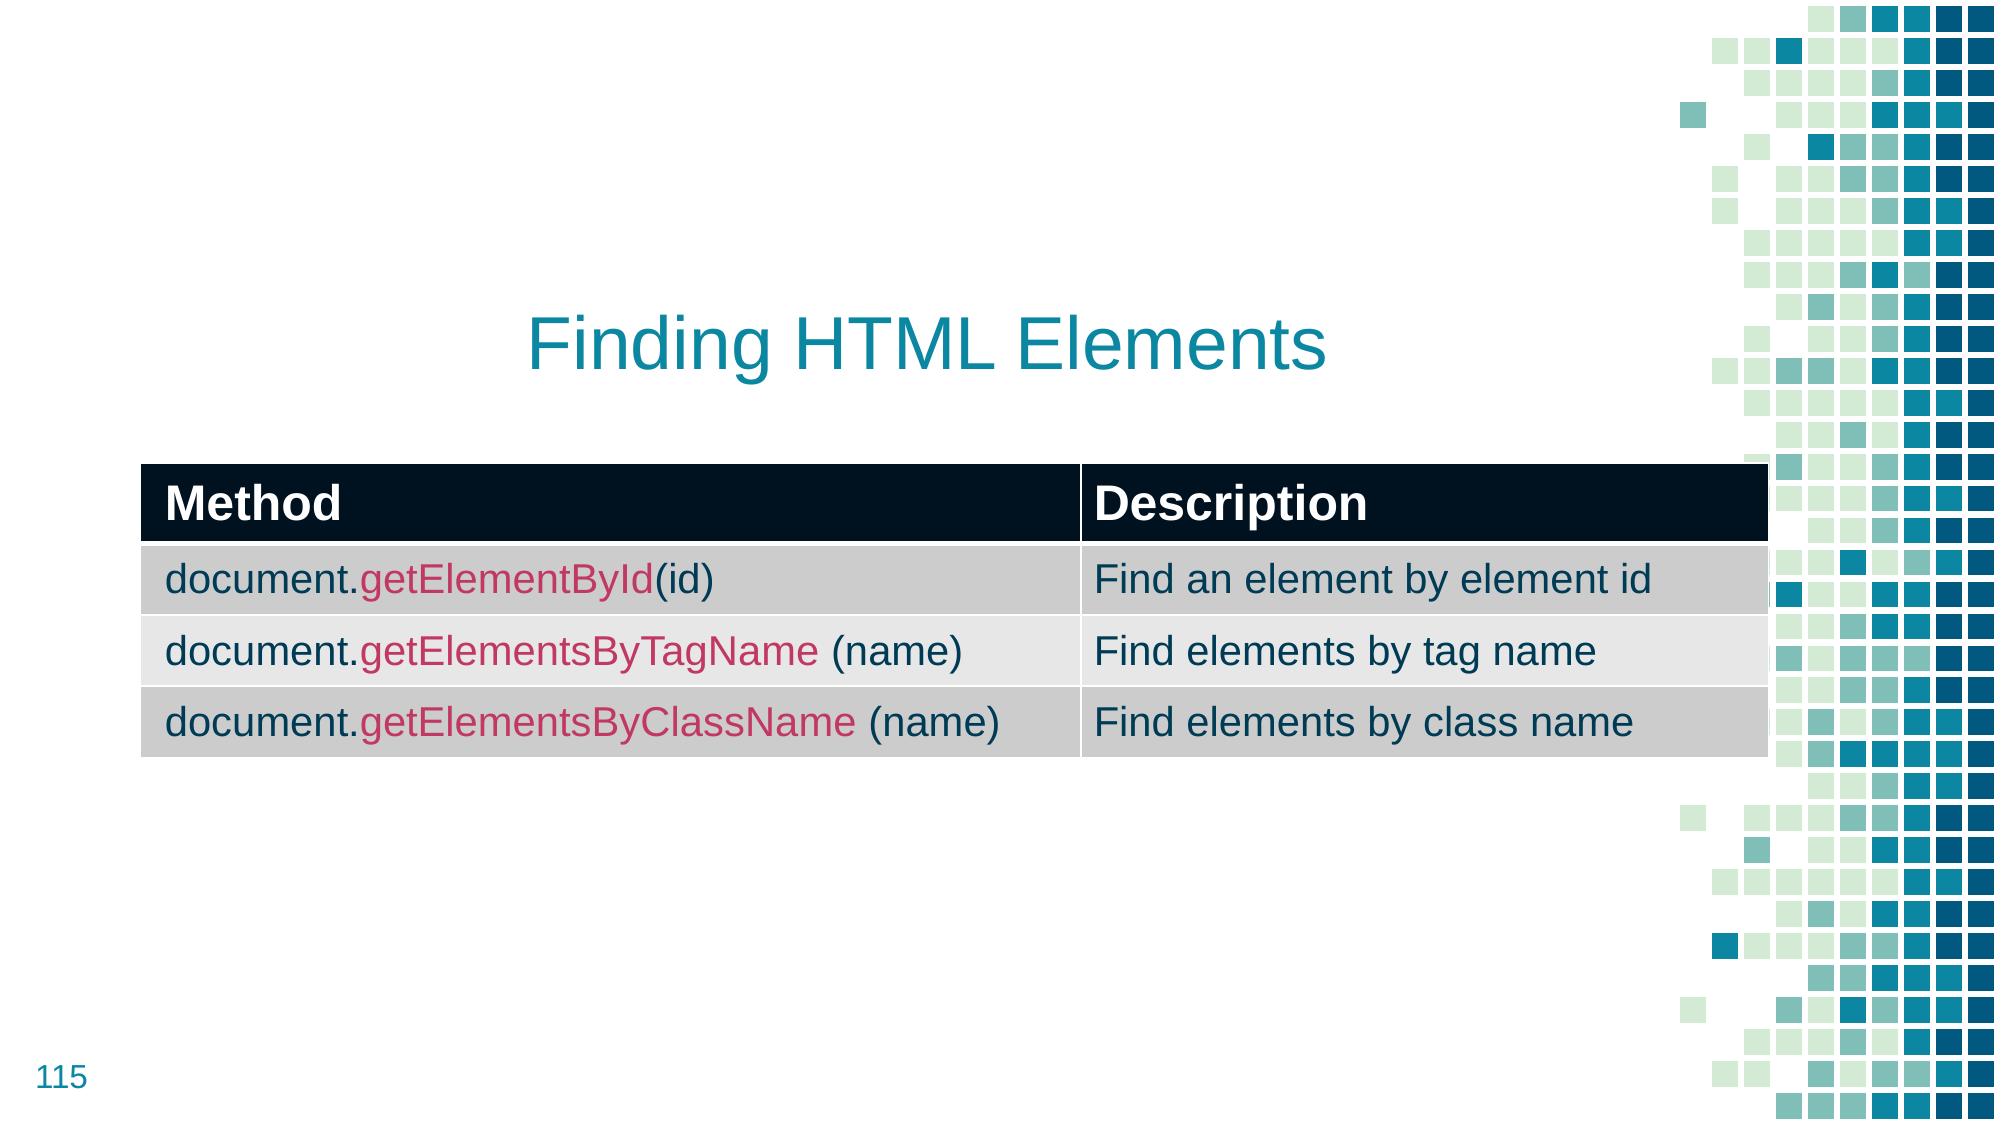

# Finding HTML Elements
| Method | Description |
| --- | --- |
| document.getElementById(id) | Find an element by element id |
| document.getElementsByTagName (name) | Find elements by tag name |
| document.getElementsByClassName (name) | Find elements by class name |
115